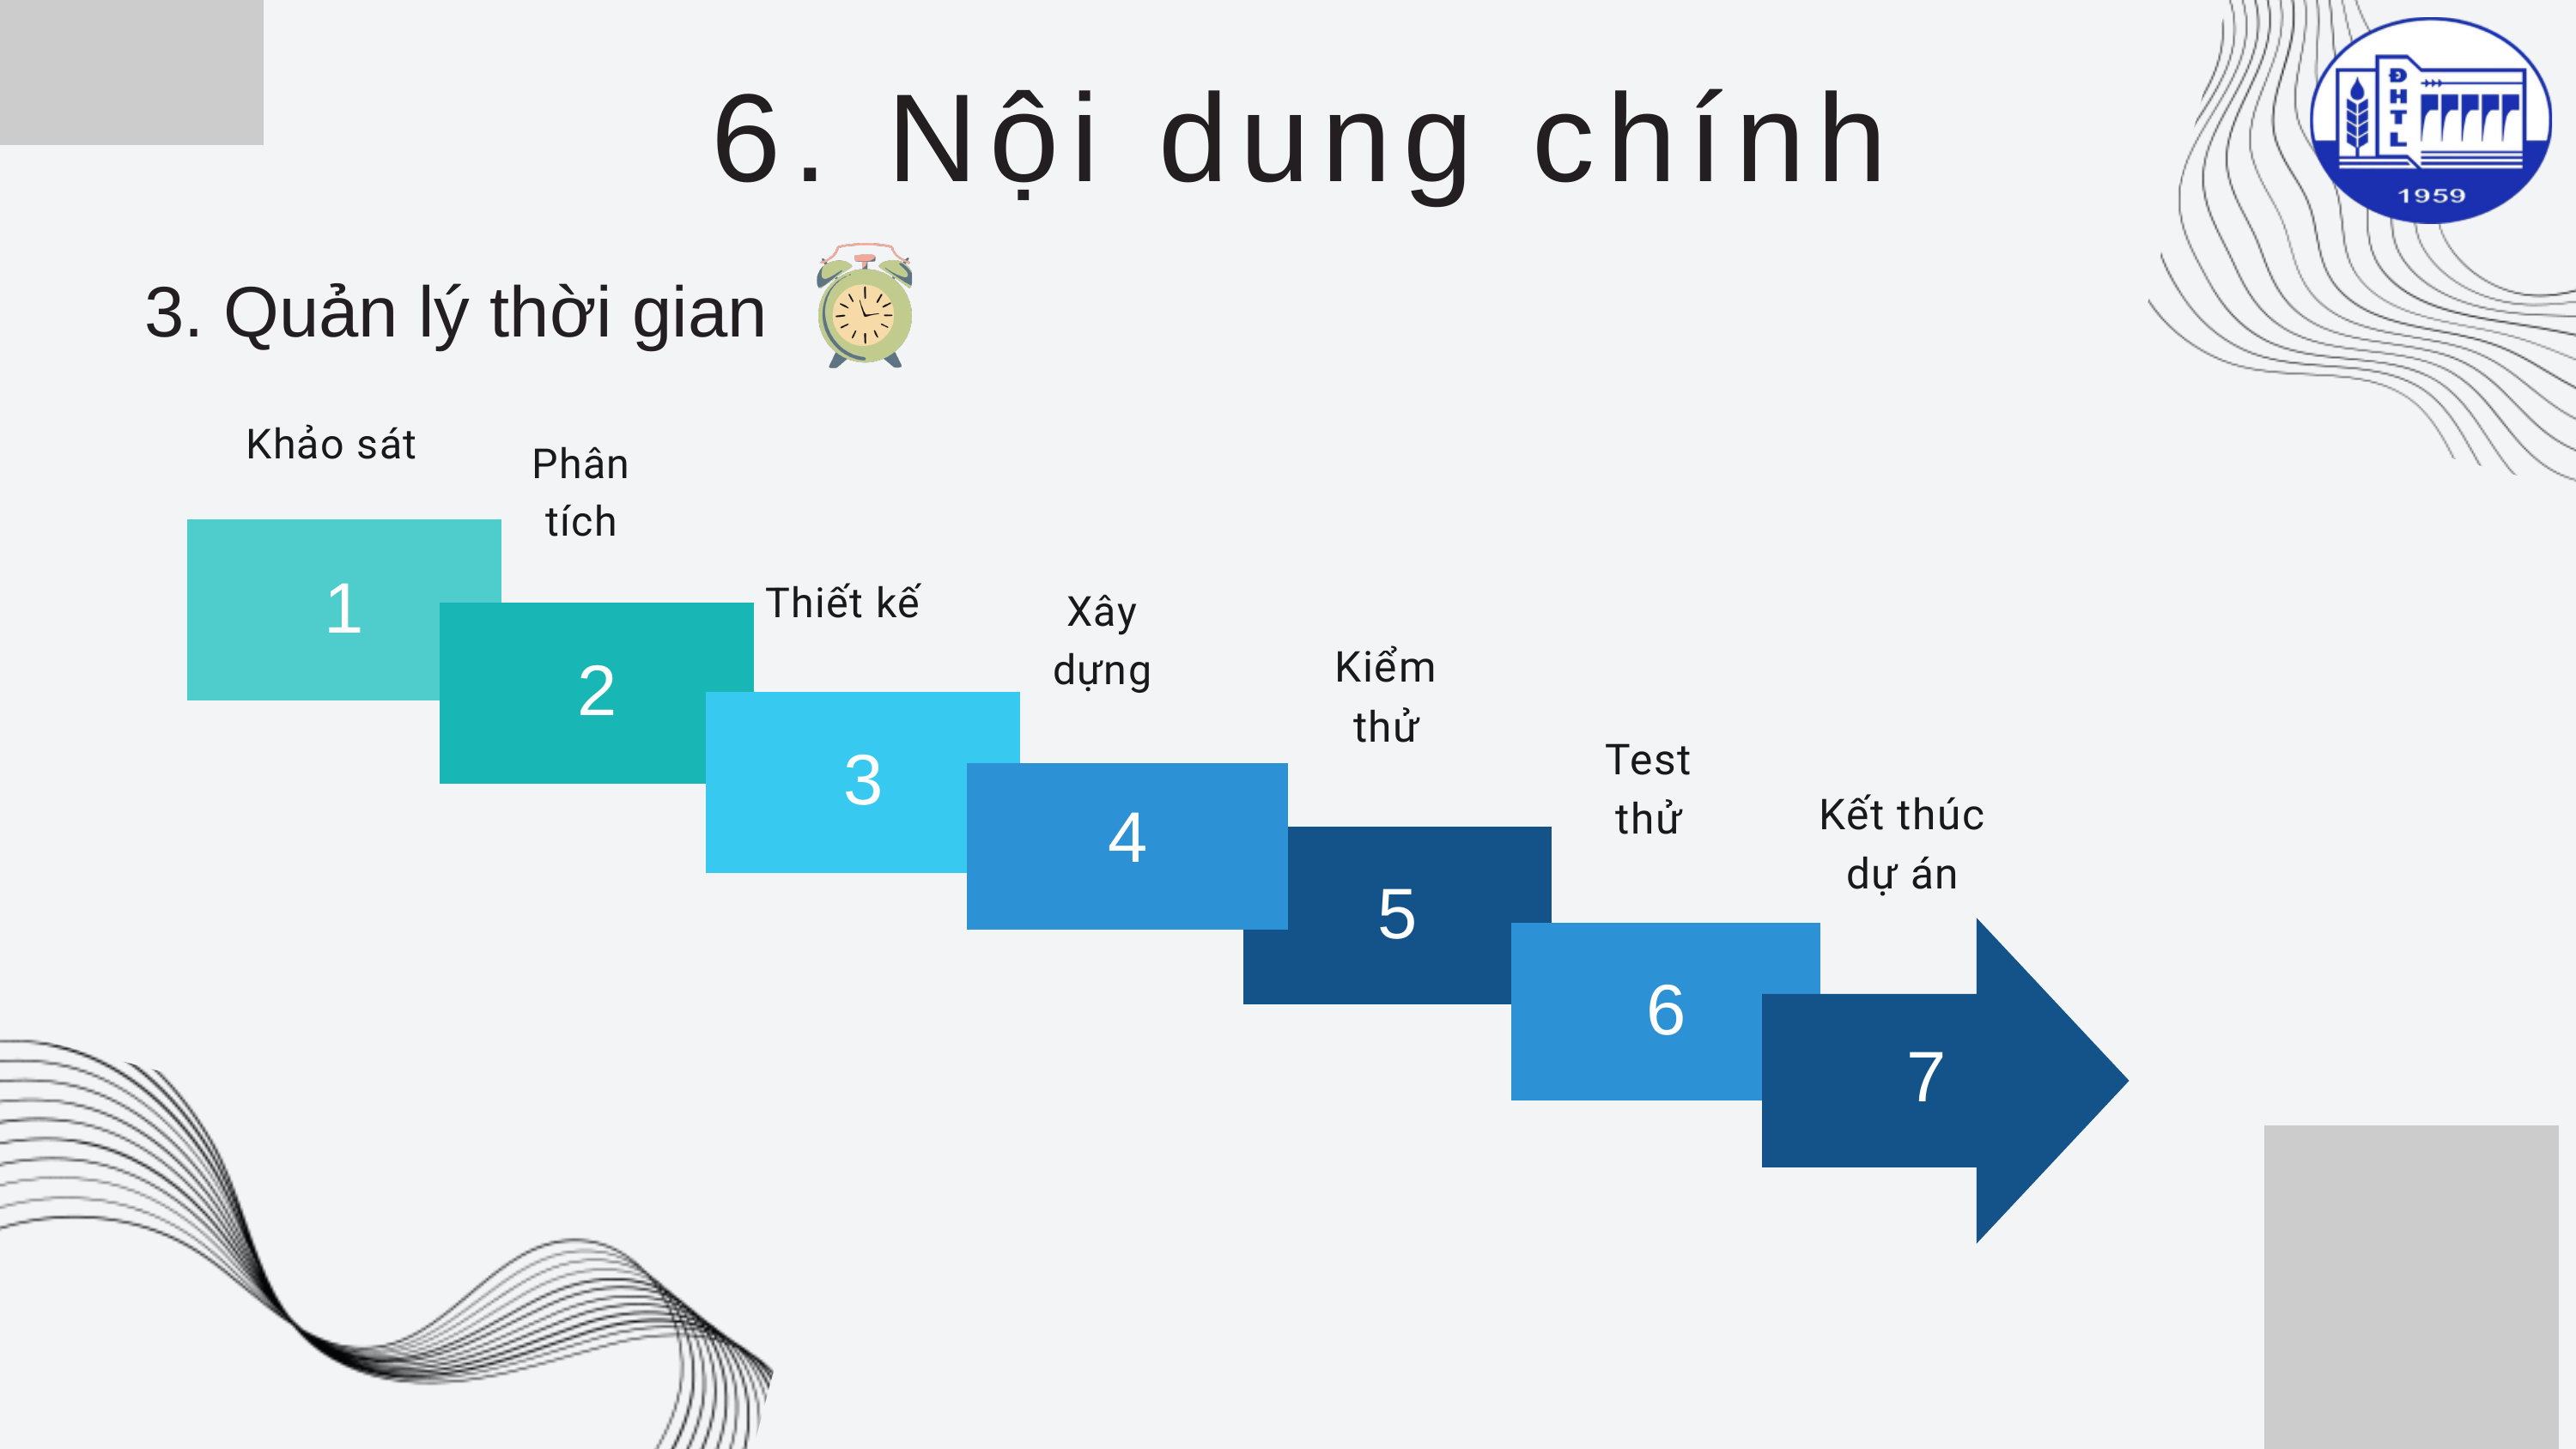

6. Nội dung chính

3. Quản lý thời gian
Khảo sát
Phân tích

1
Thiết kế
Xây dựng

2
Kiểm thử

3
Test thử

4
Kết thúc dự án

5

7

6